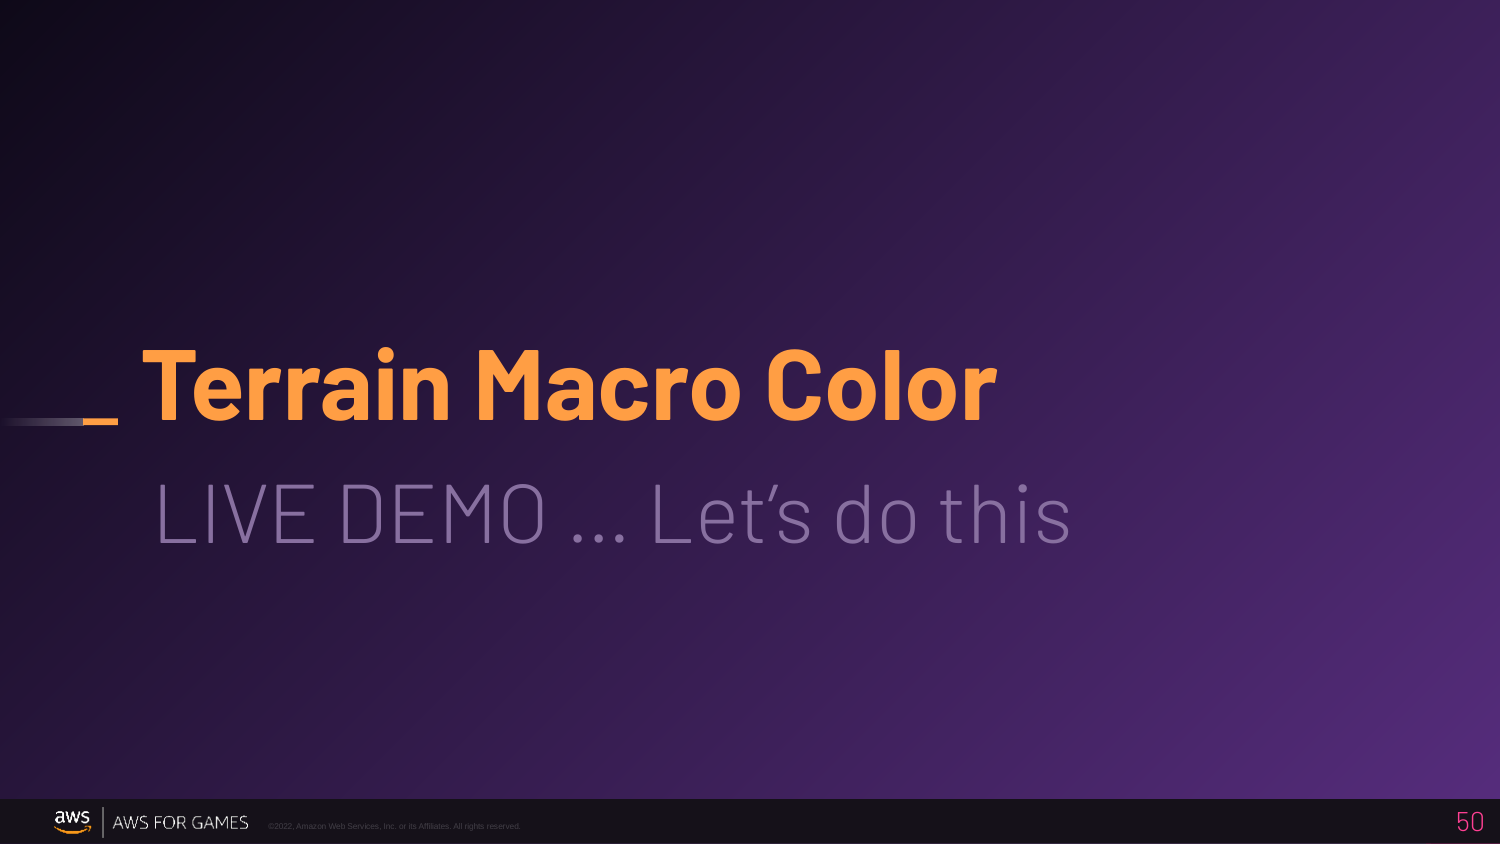

# Terrain Macro Color
LIVE DEMO … Let’s do this
50